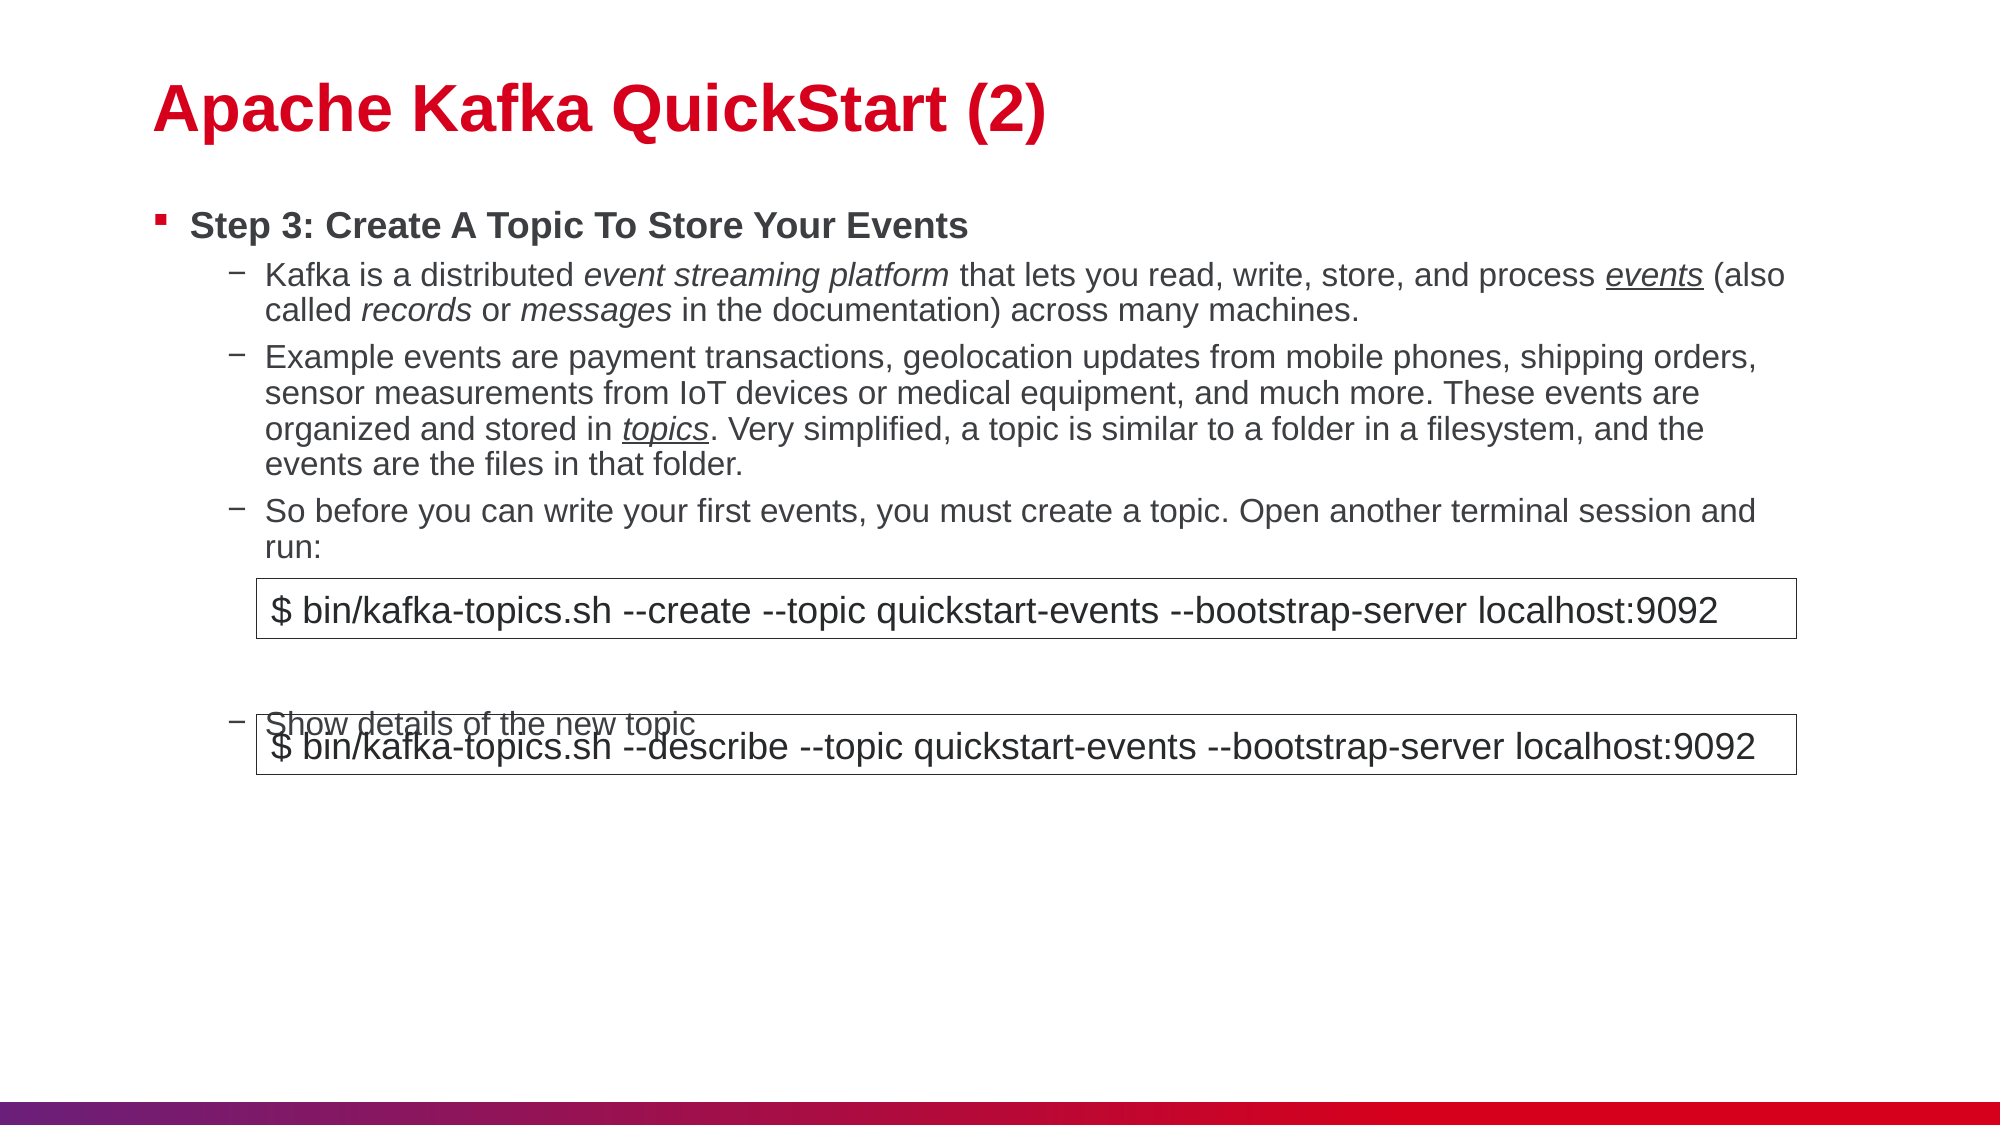

# Apache Kafka QuickStart (2)
Step 3: Create A Topic To Store Your Events
Kafka is a distributed event streaming platform that lets you read, write, store, and process events (also called records or messages in the documentation) across many machines.
Example events are payment transactions, geolocation updates from mobile phones, shipping orders, sensor measurements from IoT devices or medical equipment, and much more. These events are organized and stored in topics. Very simplified, a topic is similar to a folder in a filesystem, and the events are the files in that folder.
So before you can write your first events, you must create a topic. Open another terminal session and run:

Show details of the new topic

$ bin/kafka-topics.sh --create --topic quickstart-events --bootstrap-server localhost:9092
$ bin/kafka-topics.sh --describe --topic quickstart-events --bootstrap-server localhost:9092